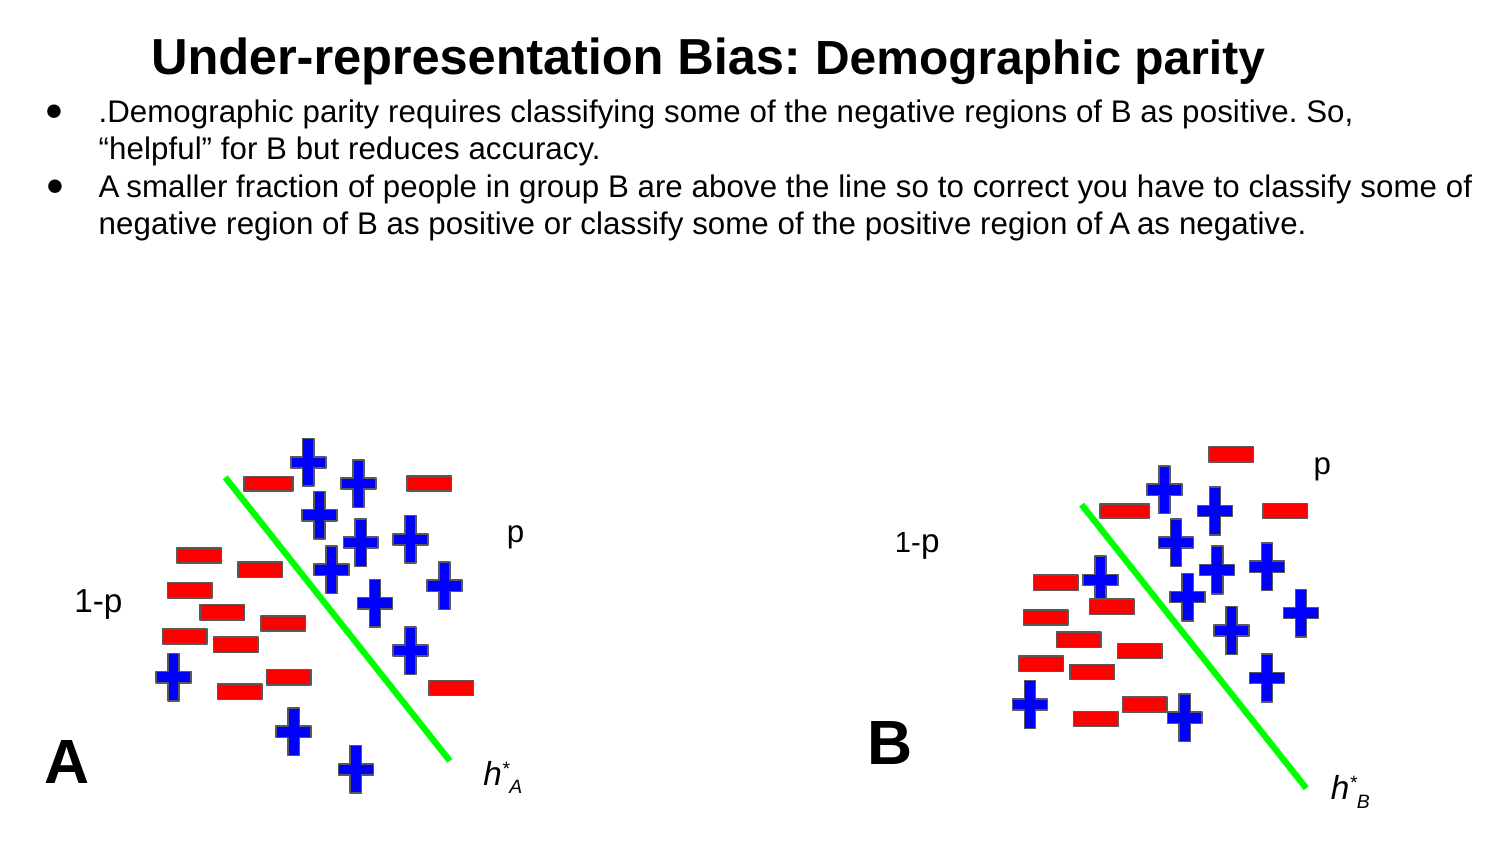

# Under-representation Bias: Demographic parity

.Demographic parity requires classifying some of the negative regions of B as positive. So, “helpful” for B but reduces accuracy.
A smaller fraction of people in group B are above the line so to correct you have to classify some of negative region of B as positive or classify some of the positive region of A as negative.

p

p
1-p

1-p

B

A

h*A
h*B